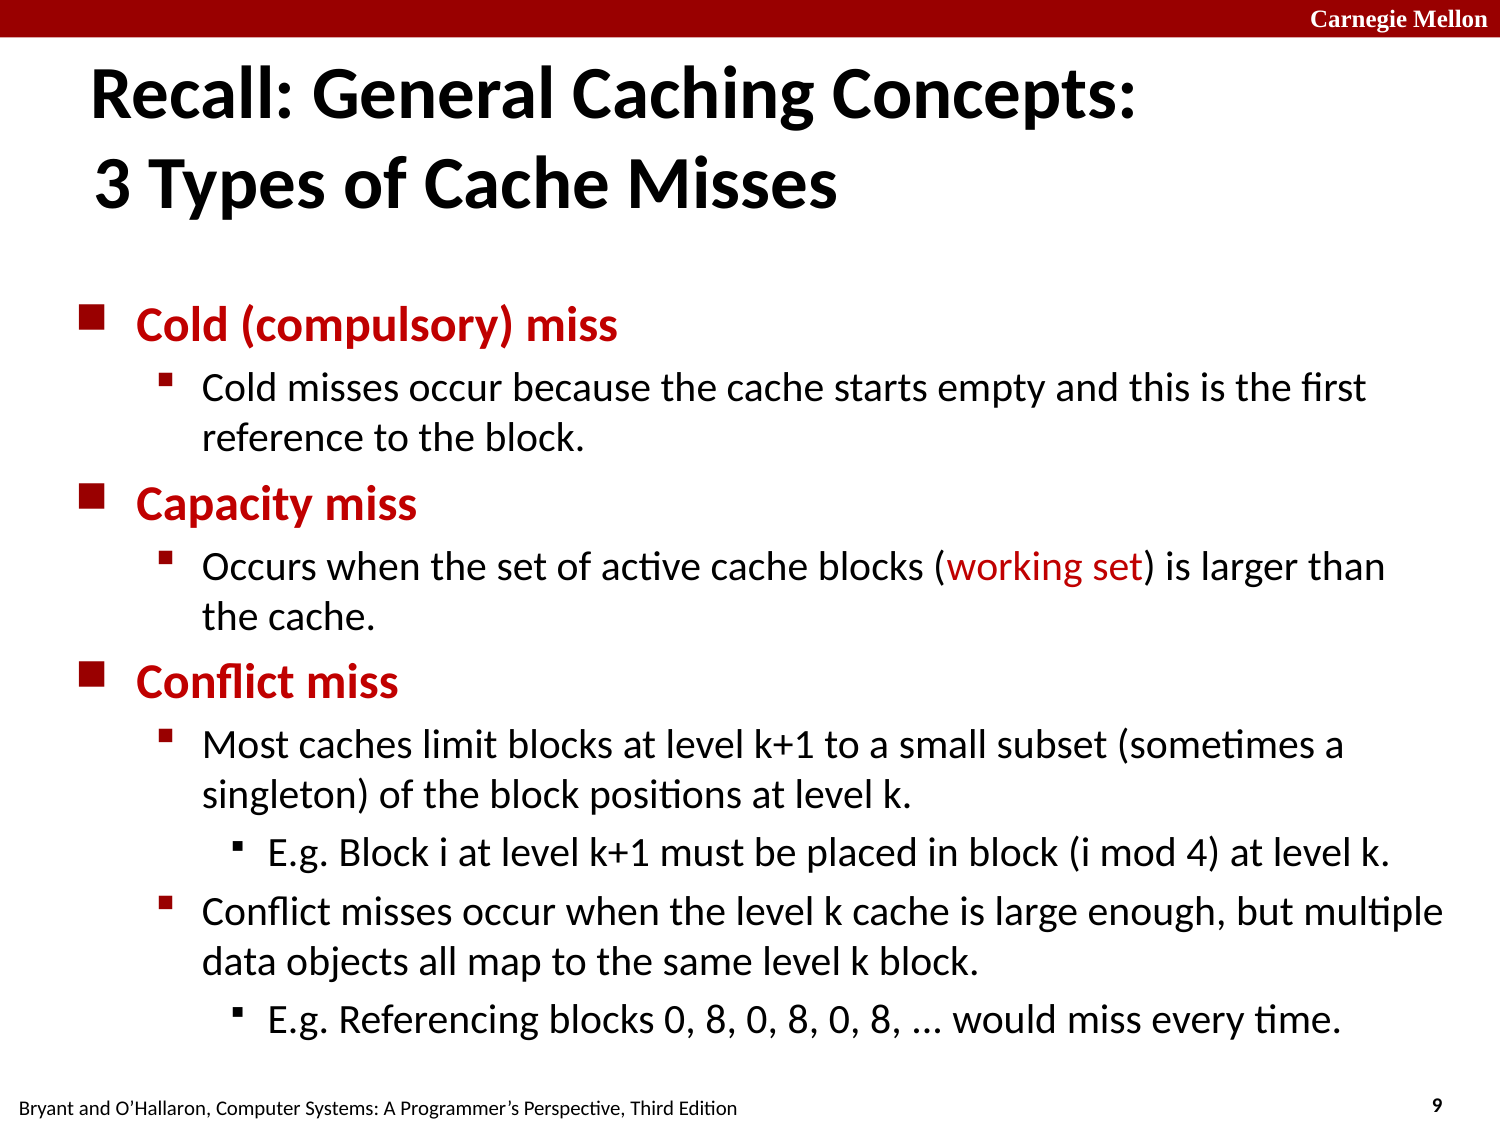

# Recall: General Caching Concepts: 3 Types of Cache Misses
Cold (compulsory) miss
Cold misses occur because the cache starts empty and this is the first reference to the block.
Capacity miss
Occurs when the set of active cache blocks (working set) is larger than the cache.
Conflict miss
Most caches limit blocks at level k+1 to a small subset (sometimes a singleton) of the block positions at level k.
E.g. Block i at level k+1 must be placed in block (i mod 4) at level k.
Conflict misses occur when the level k cache is large enough, but multiple data objects all map to the same level k block.
E.g. Referencing blocks 0, 8, 0, 8, 0, 8, ... would miss every time.